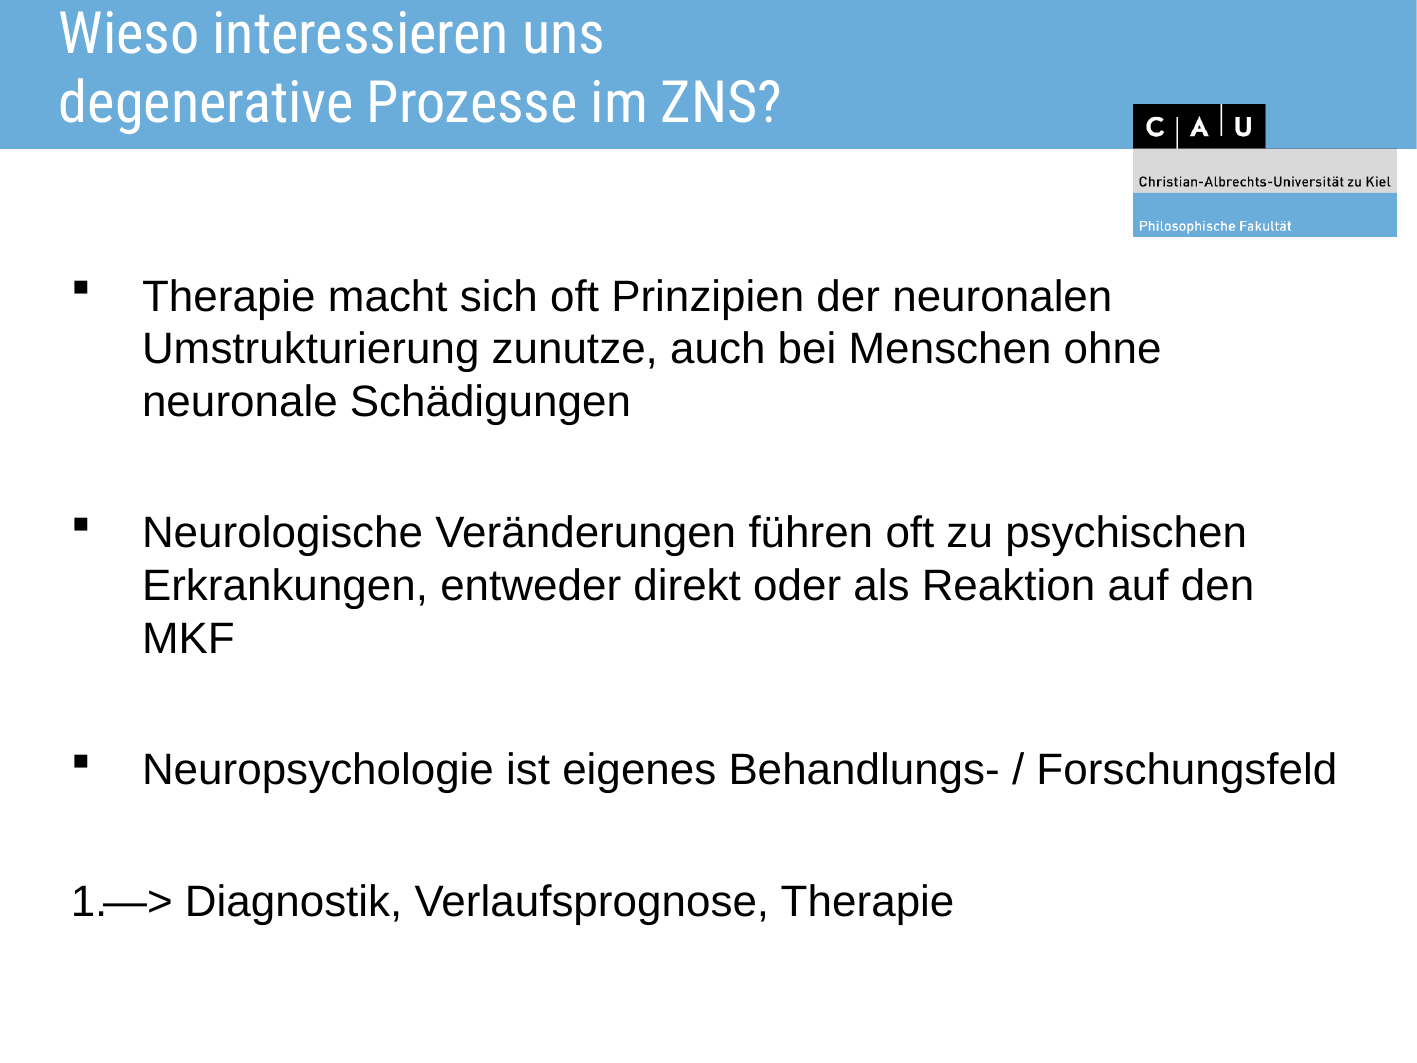

# Wieso interessieren uns degenerative Prozesse im ZNS?
Therapie macht sich oft Prinzipien der neuronalen Umstrukturierung zunutze, auch bei Menschen ohne neuronale Schädigungen

Neurologische Veränderungen führen oft zu psychischen Erkrankungen, entweder direkt oder als Reaktion auf den MKF

Neuropsychologie ist eigenes Behandlungs- / Forschungsfeld

—> Diagnostik, Verlaufsprognose, Therapie